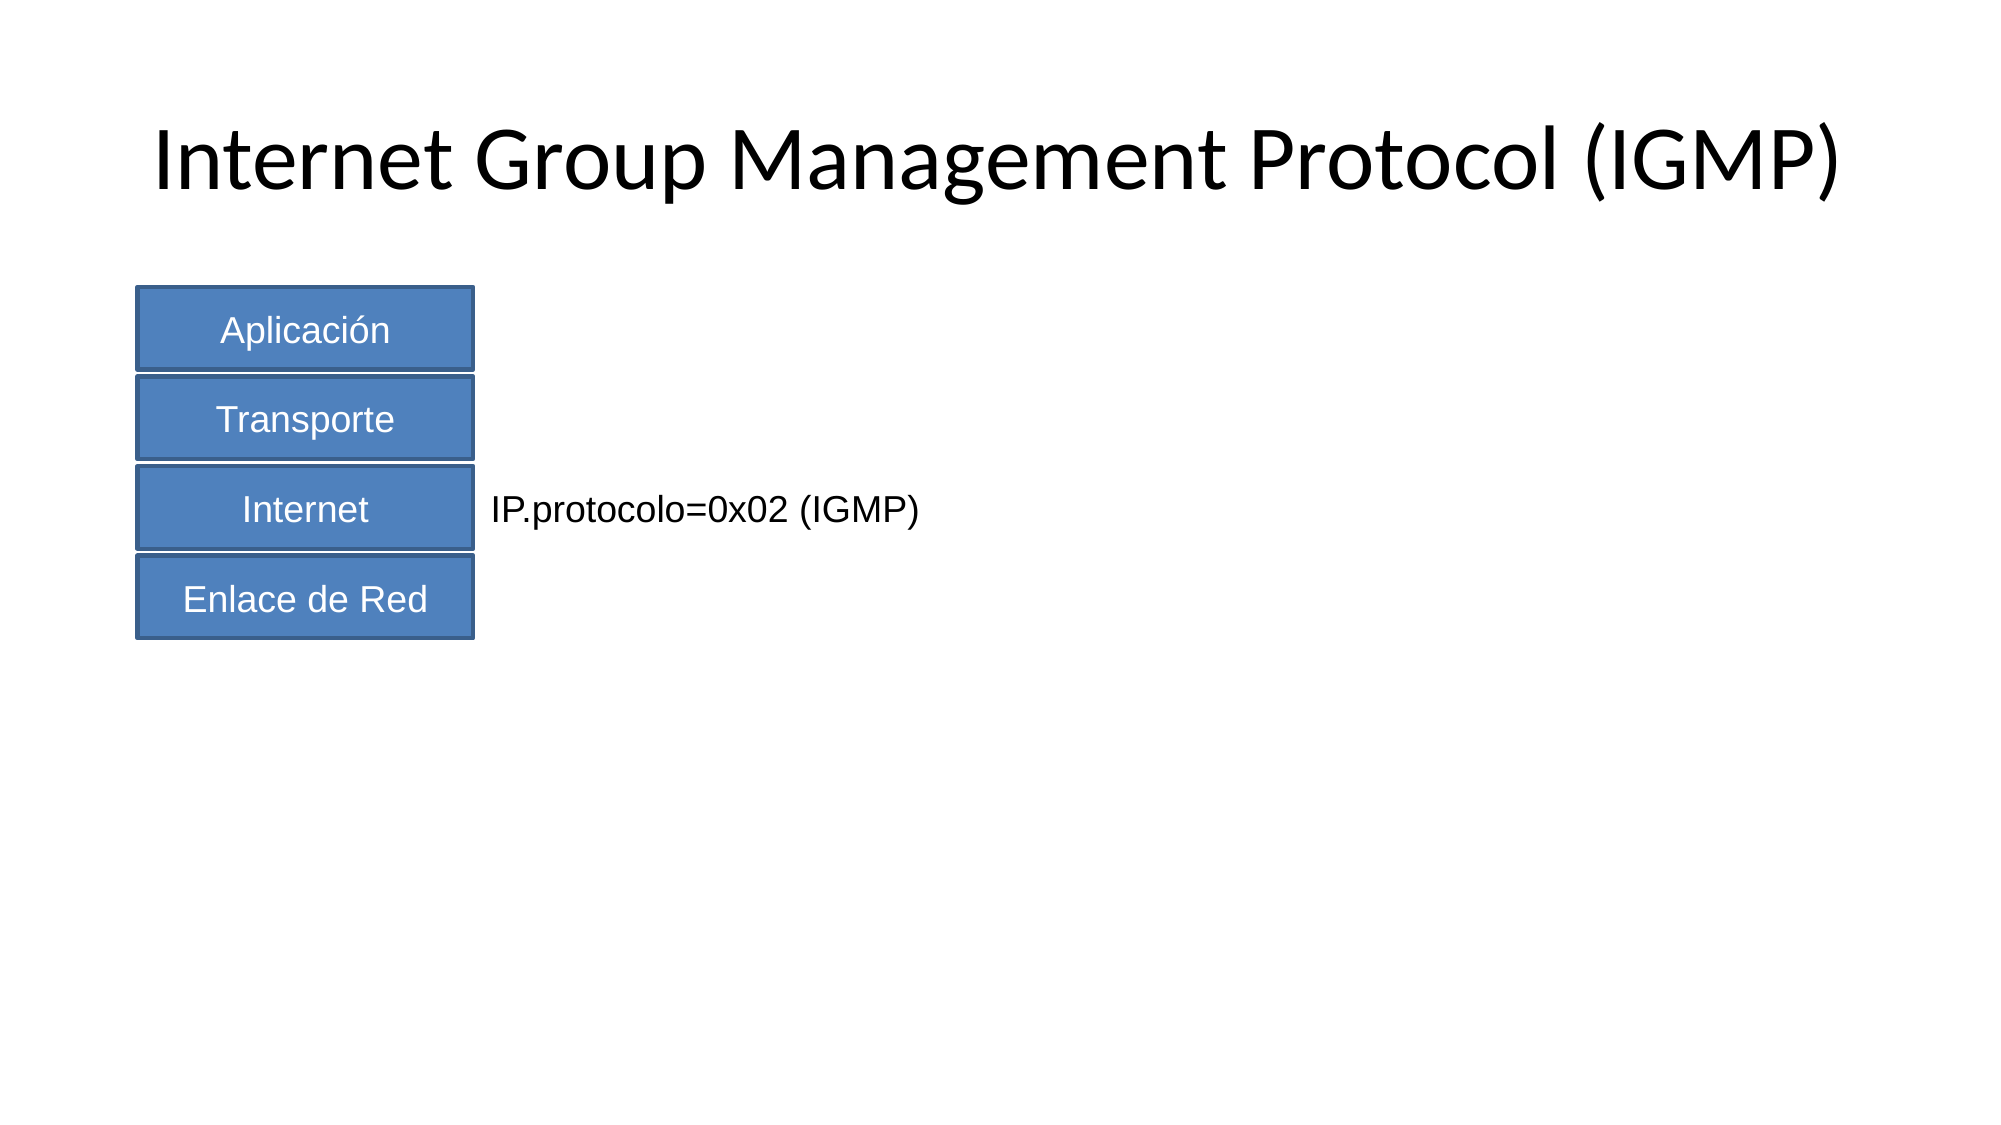

Internet Group Management Protocol (IGMP)
Aplicación
Transporte
Internet
IP.protocolo=0x02 (IGMP)
Enlace de Red